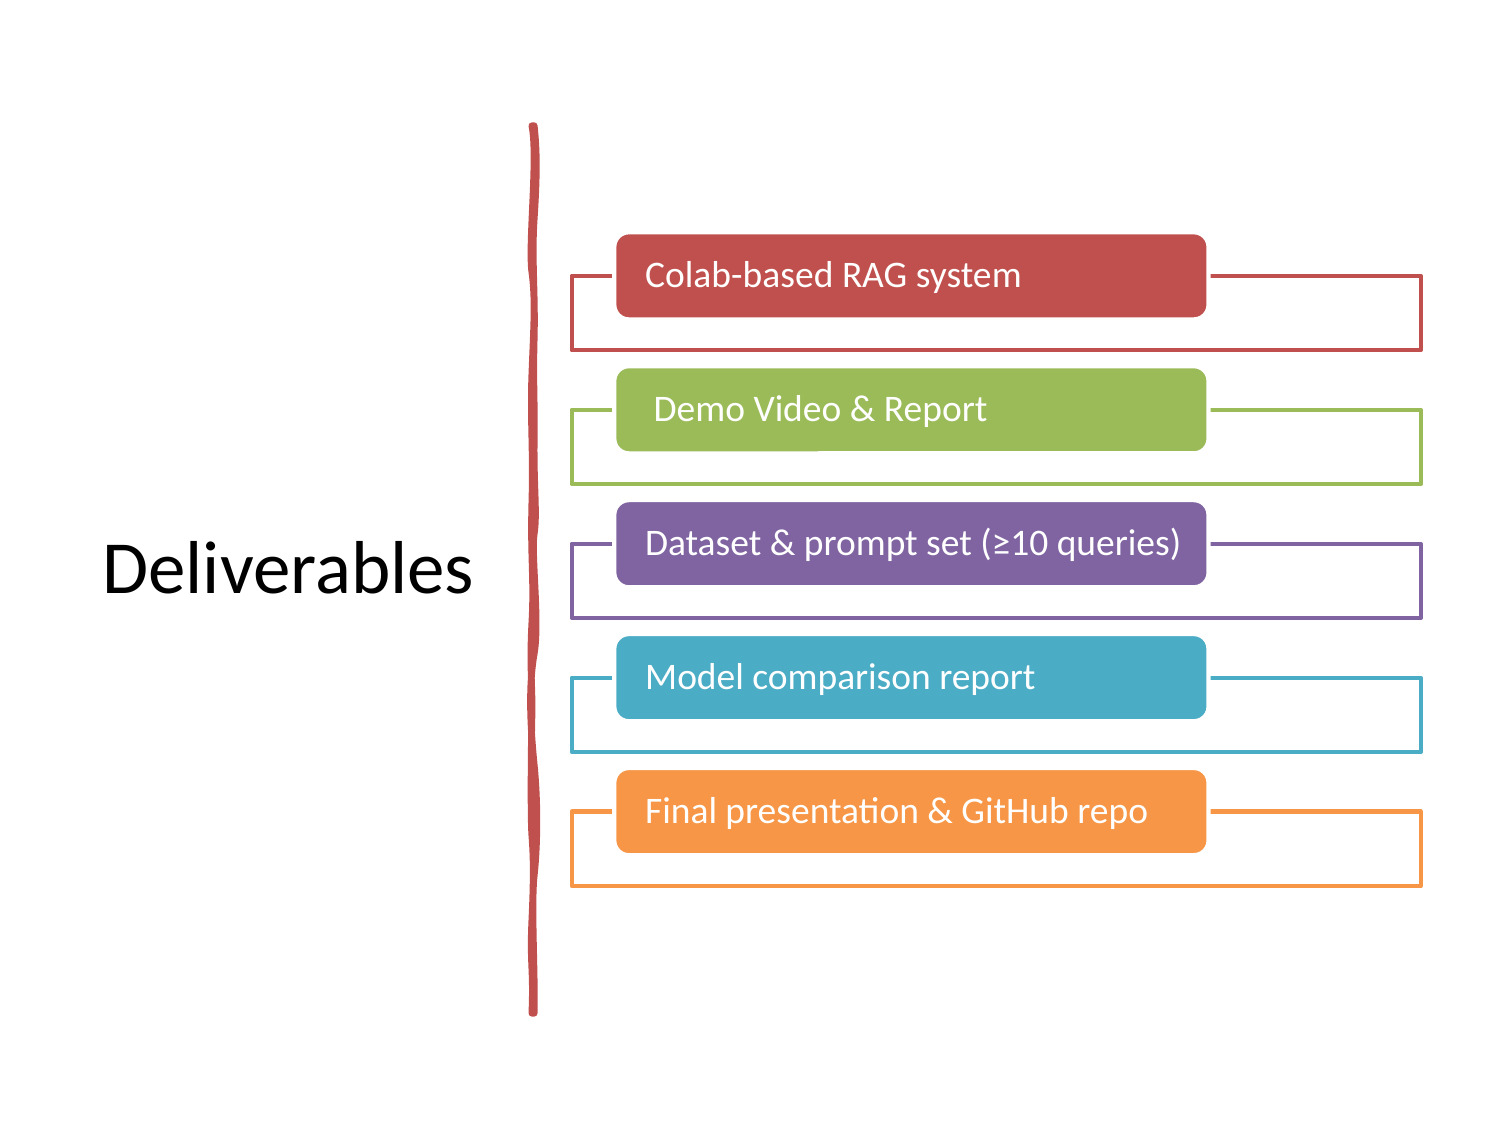

Colab-based RAG system
 Demo Video & Report
Dataset & prompt set (≥10 queries)
Model comparison report
Final presentation & GitHub repo
# Deliverables